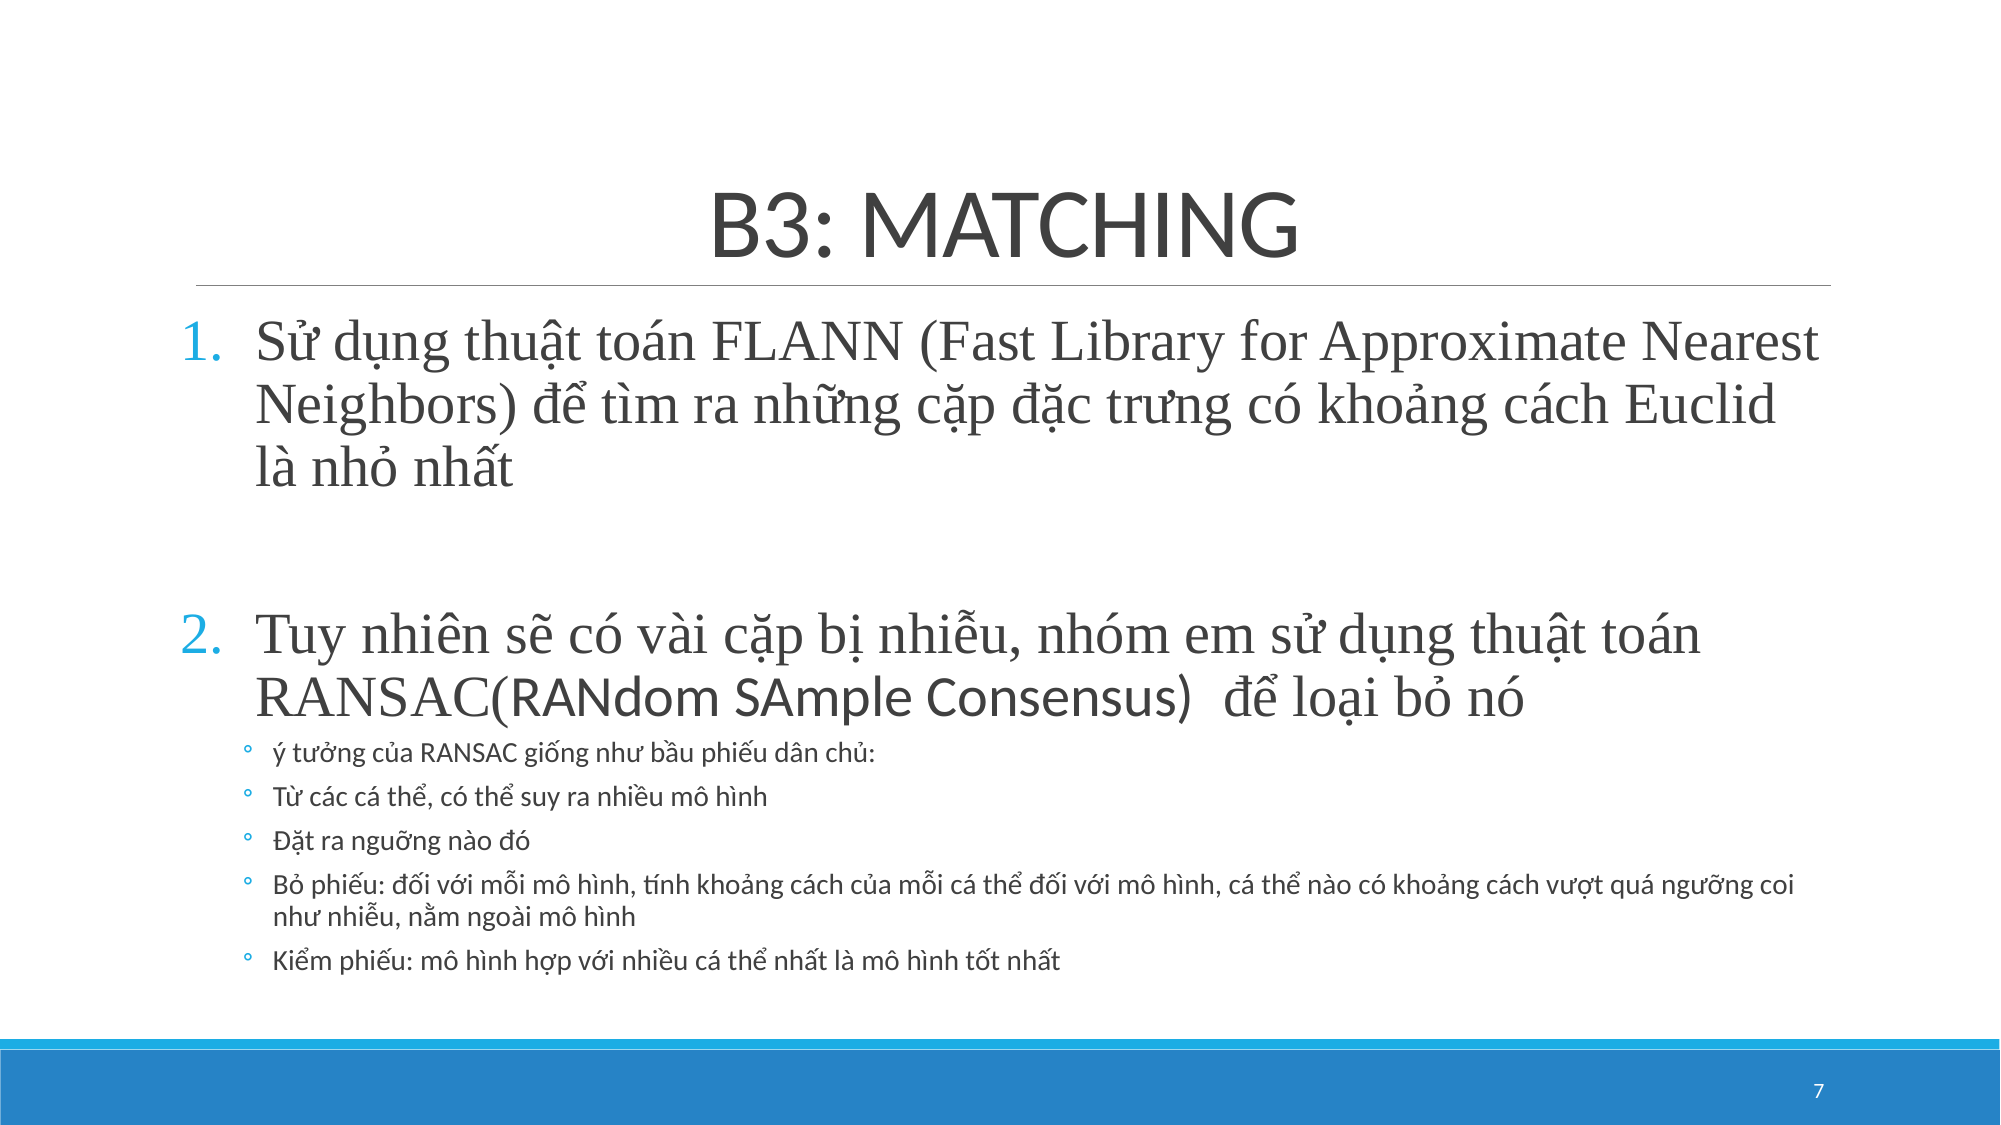

# B3: MATCHING
Sử dụng thuật toán FLANN (Fast Library for Approximate Nearest Neighbors) để tìm ra những cặp đặc trưng có khoảng cách Euclid là nhỏ nhất

Tuy nhiên sẽ có vài cặp bị nhiễu, nhóm em sử dụng thuật toán RANSAC(RANdom SAmple Consensus)  để loại bỏ nó
ý tưởng của RANSAC giống như bầu phiếu dân chủ:
Từ các cá thể, có thể suy ra nhiều mô hình
Đặt ra nguỡng nào đó
Bỏ phiếu: đối với mỗi mô hình, tính khoảng cách của mỗi cá thể đối với mô hình, cá thể nào có khoảng cách vượt quá ngưỡng coi như nhiễu, nằm ngoài mô hình
Kiểm phiếu: mô hình hợp với nhiều cá thể nhất là mô hình tốt nhất

7